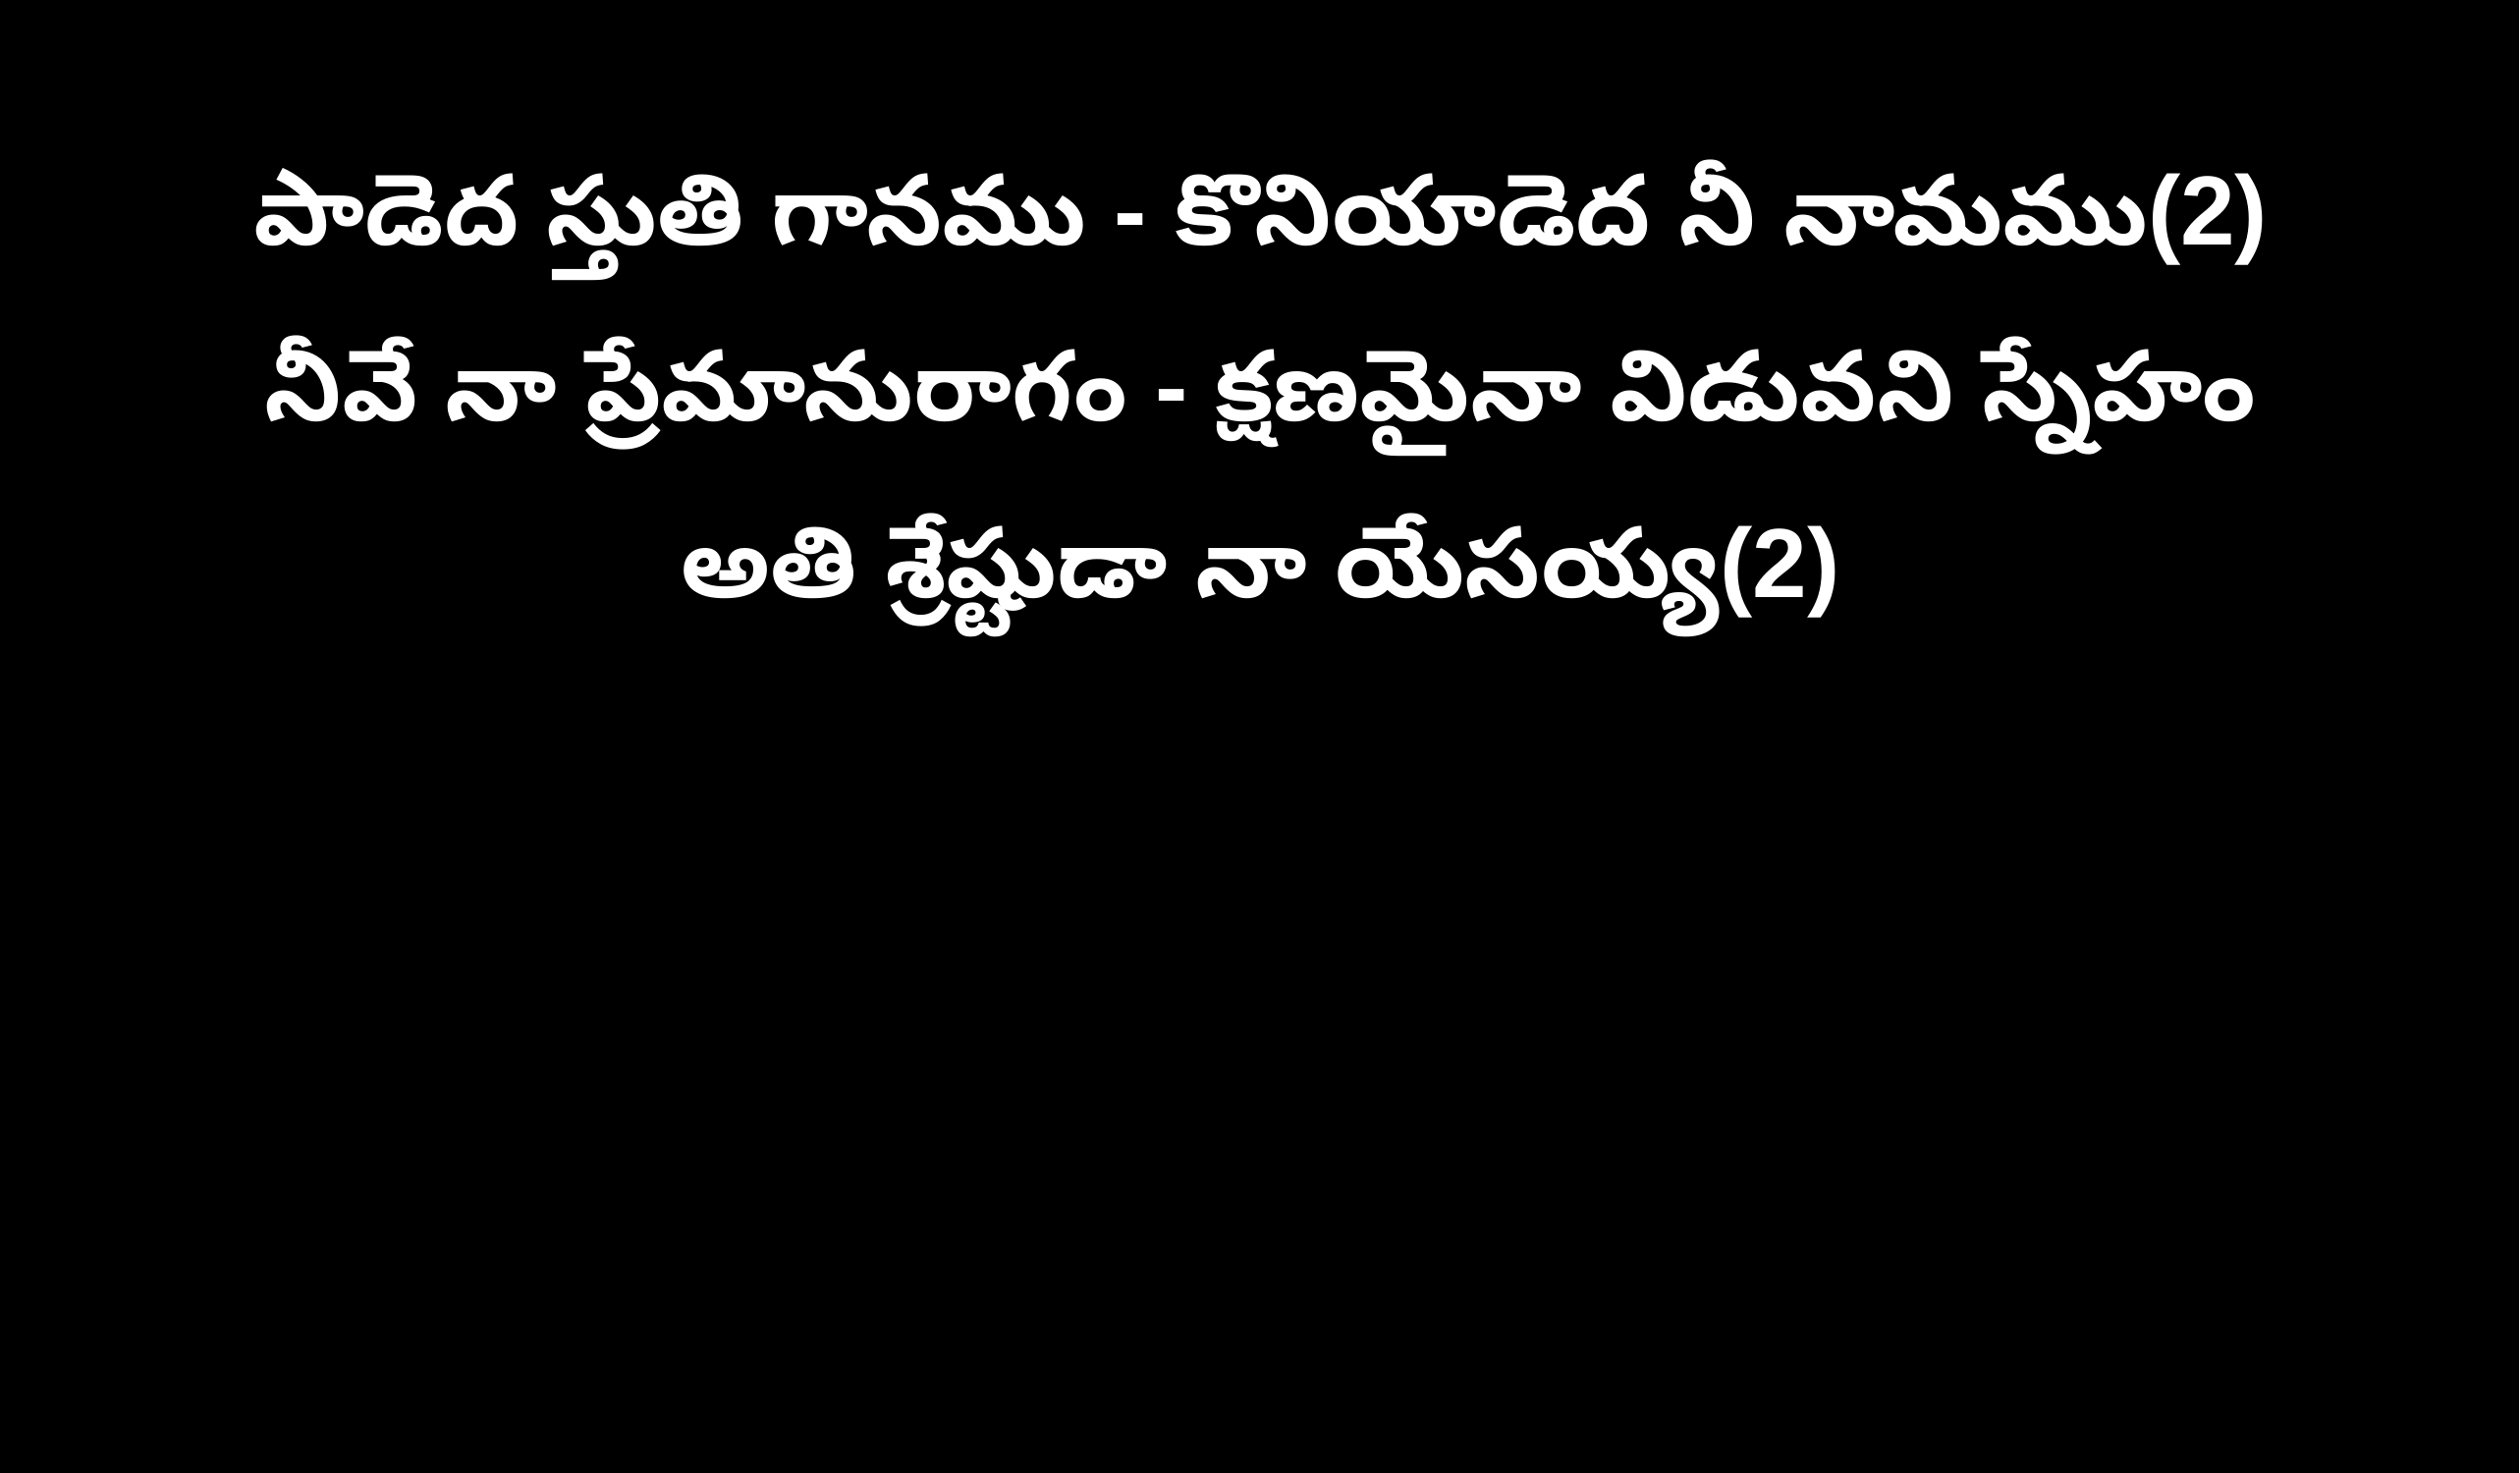

పాడెద స్తుతి గానము - కొనియాడెద నీ నామము(2)
నీవే నా ప్రేమానురాగం - క్షణమైనా విడువని స్నేహం
అతి శ్రేష్టుడా నా యేసయ్య(2)